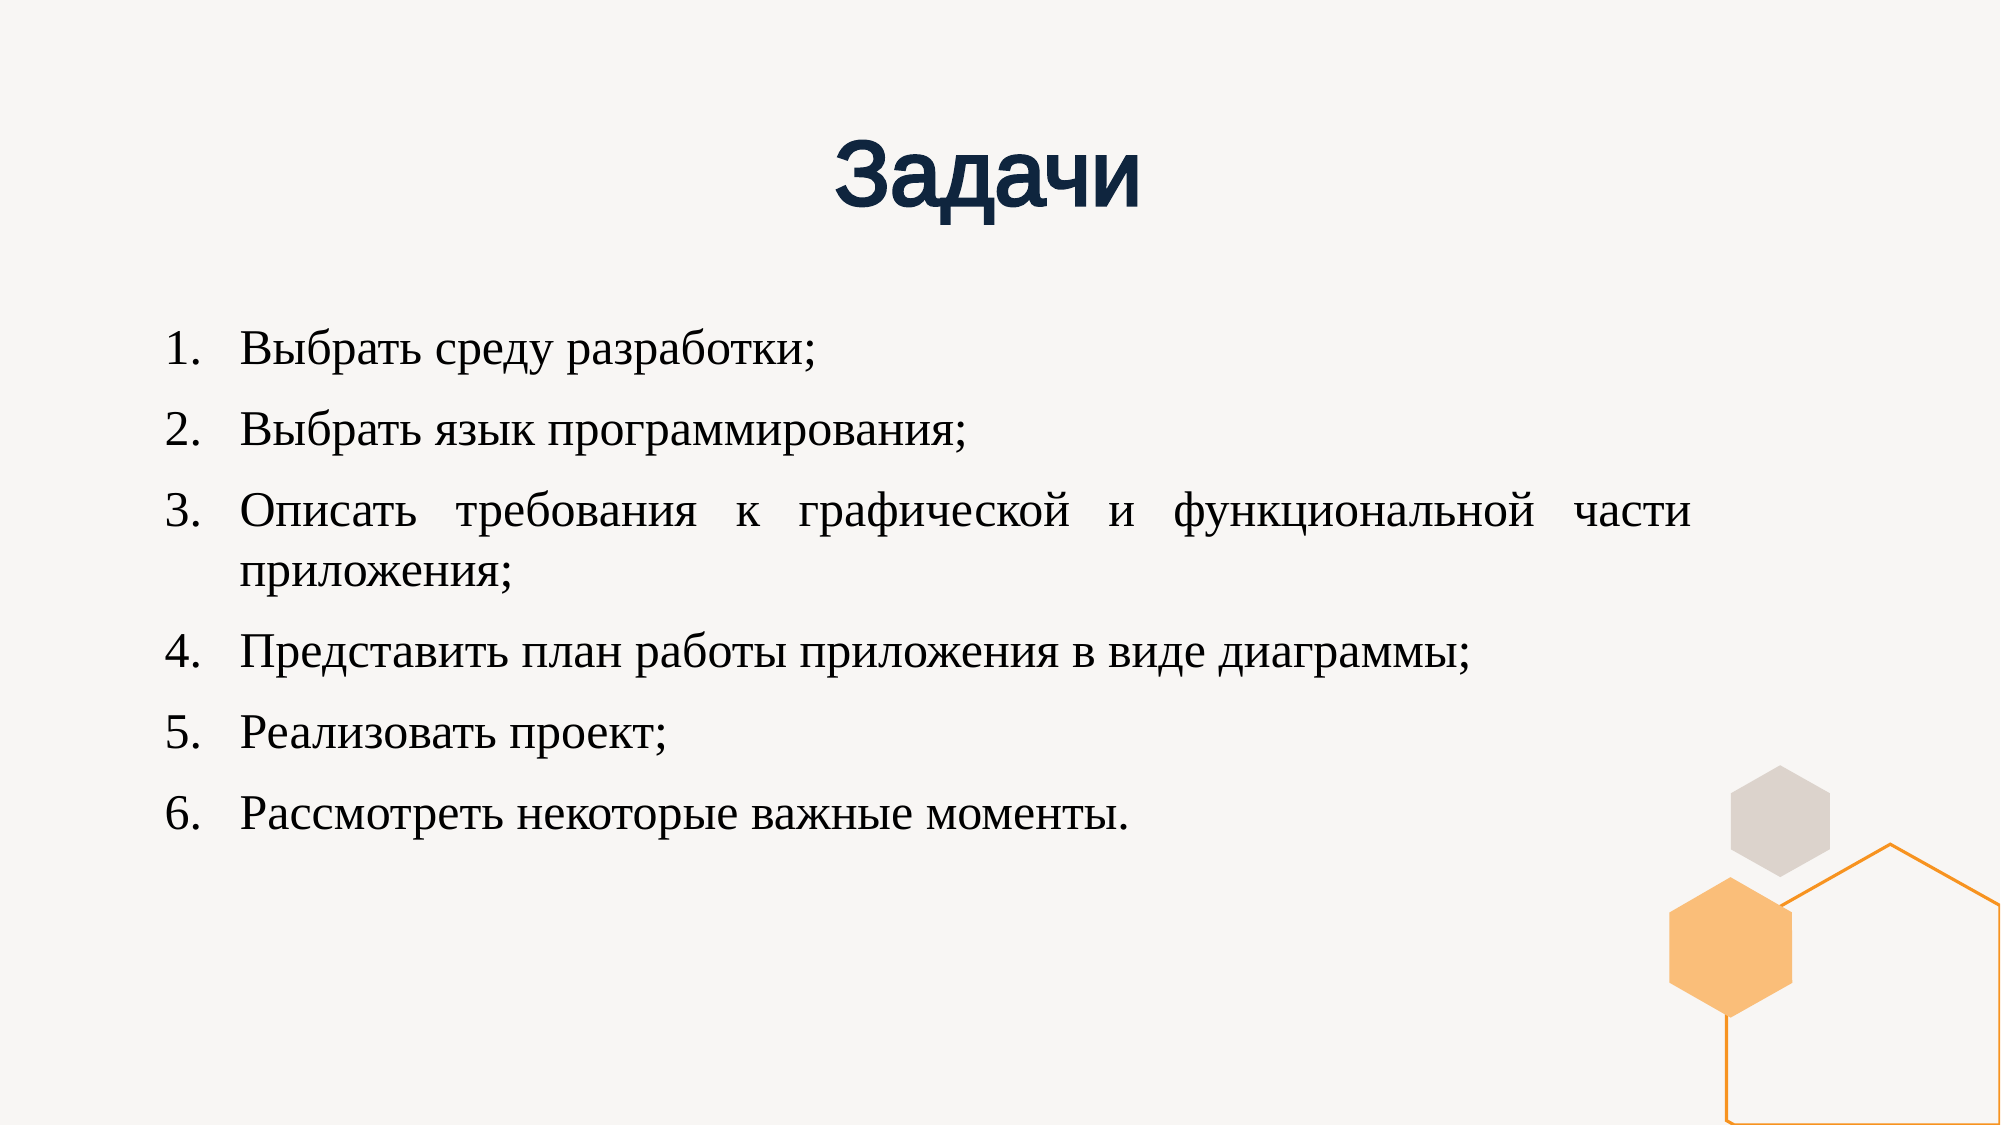

# Задачи
Выбрать среду разработки;
Выбрать язык программирования;
Описать требования к графической и функциональной части приложения;
Представить план работы приложения в виде диаграммы;
Реализовать проект;
Рассмотреть некоторые важные моменты.